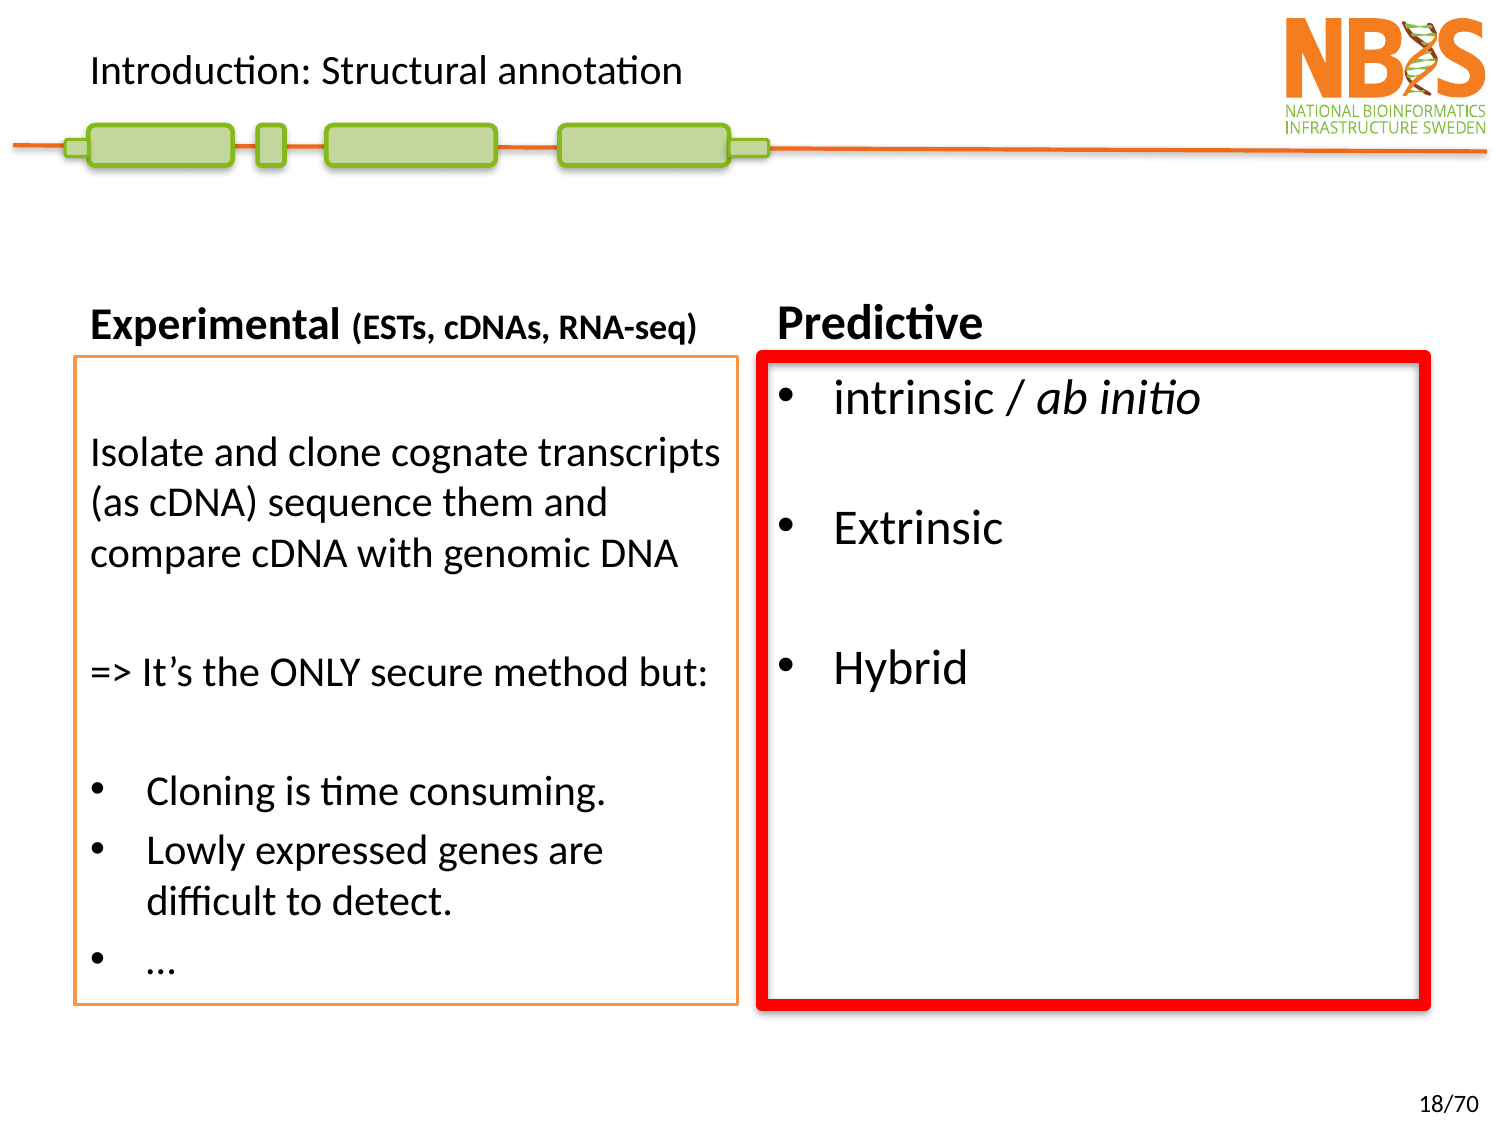

# Introduction: Structural annotation
Experimental (ESTs, cDNAs, RNA-seq)
Predictive

Isolate and clone cognate transcripts (as cDNA) sequence them and compare cDNA with genomic DNA

=> It’s the ONLY secure method but:

Cloning is time consuming.
Lowly expressed genes are difficult to detect.
…
intrinsic / ab initio
Extrinsic

Hybrid

18/70